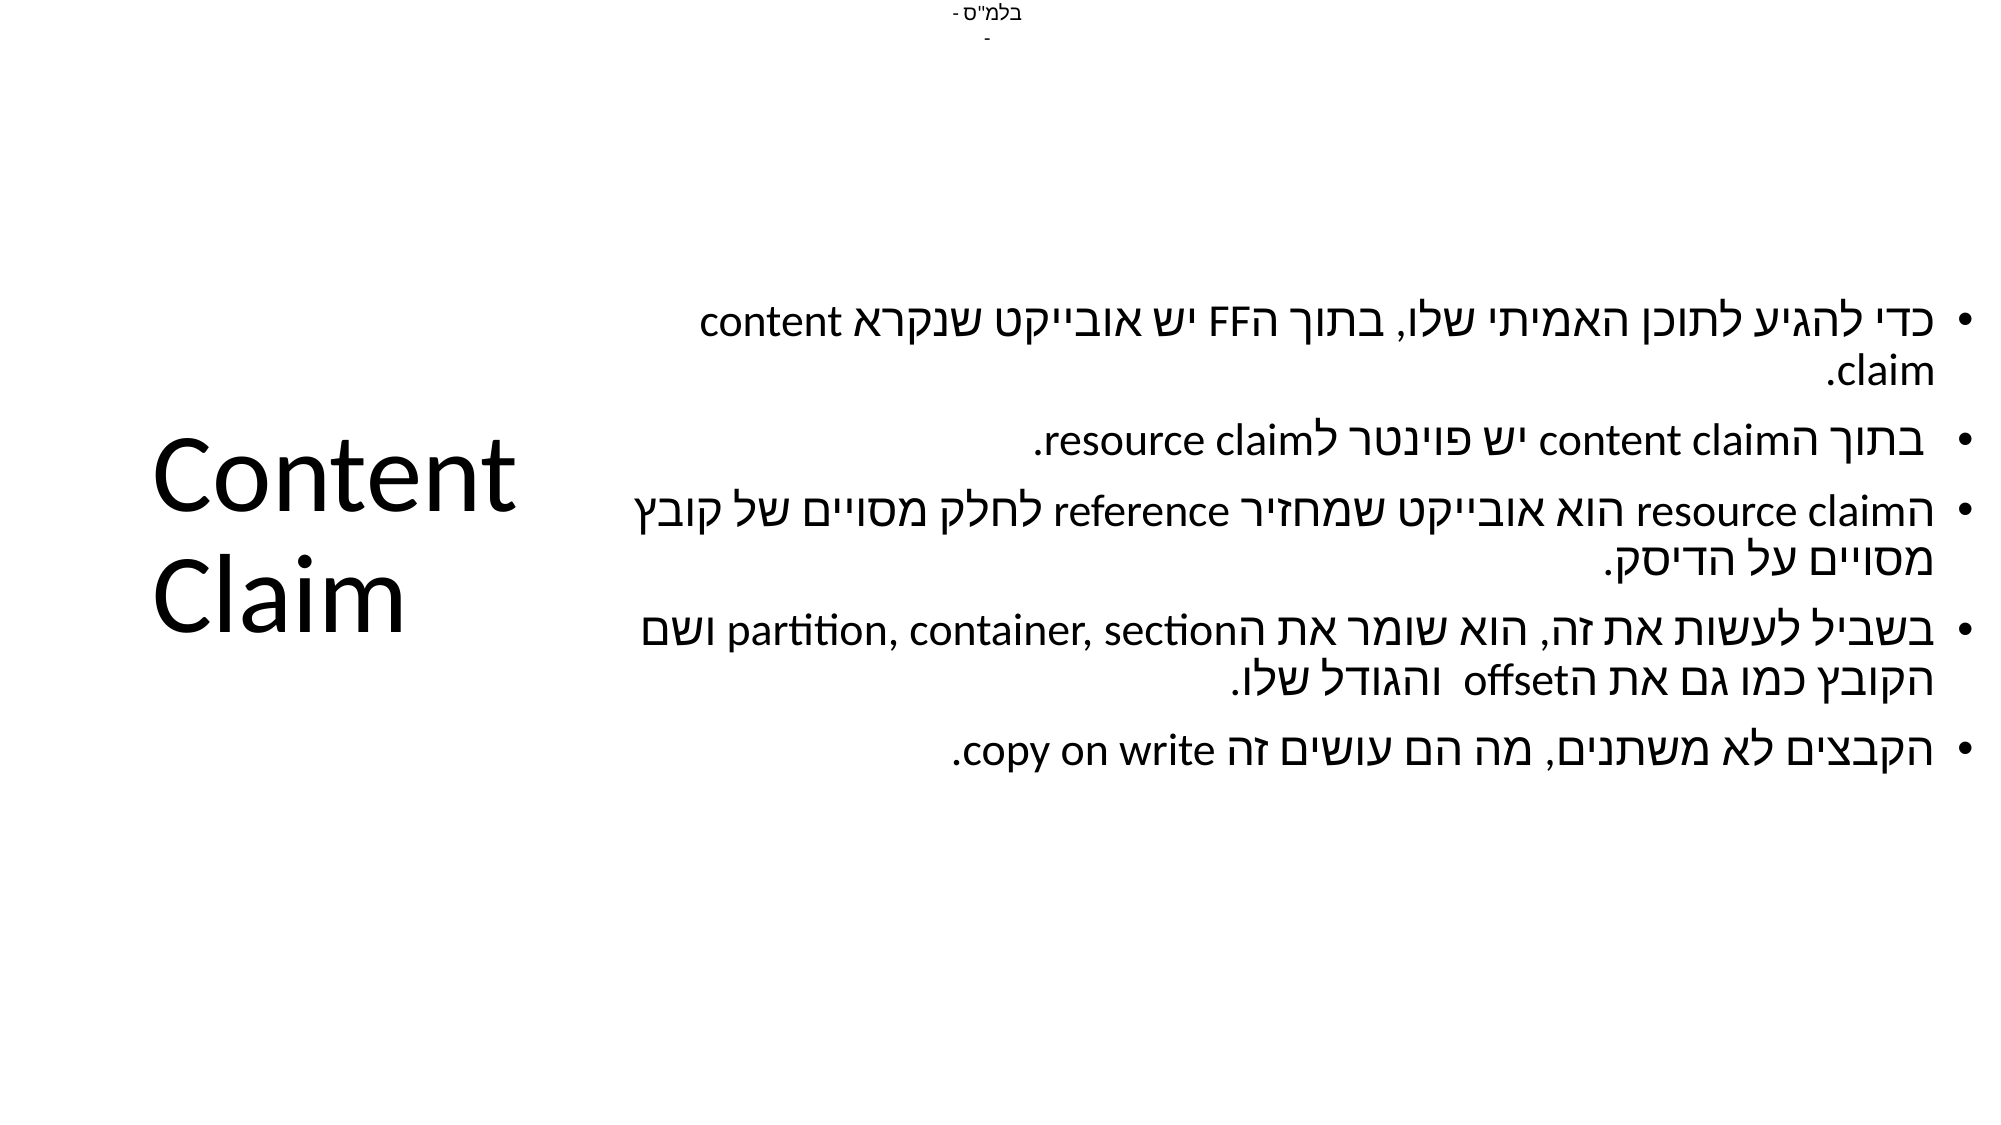

# Content Claim
כדי להגיע לתוכן האמיתי שלו, בתוך הFF יש אובייקט שנקרא content claim.
 בתוך הcontent claim יש פוינטר לresource claim.
הresource claim הוא אובייקט שמחזיר reference לחלק מסויים של קובץ מסויים על הדיסק.
בשביל לעשות את זה, הוא שומר את הpartition, container, section ושם הקובץ כמו גם את הoffset  והגודל שלו.
הקבצים לא משתנים, מה הם עושים זה copy on write.